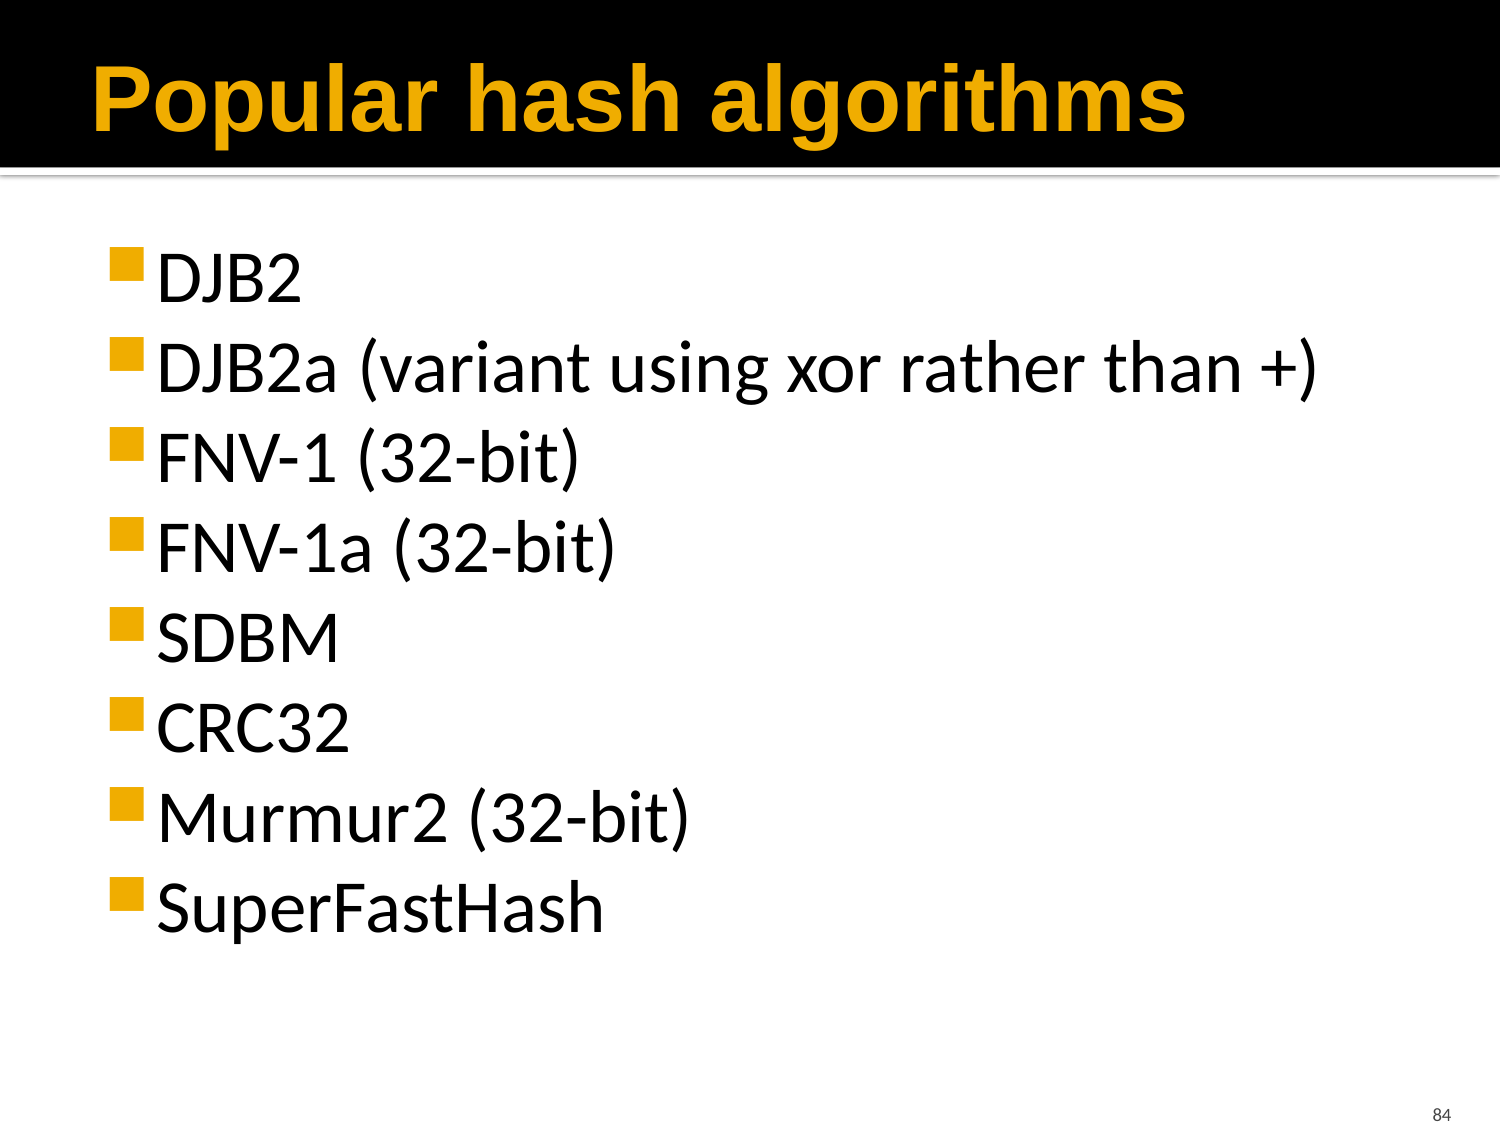

# Popular hash algorithms
DJB2
DJB2a (variant using xor rather than +)
FNV-1 (32-bit)
FNV-1a (32-bit)
SDBM
CRC32
Murmur2 (32-bit)
SuperFastHash

84